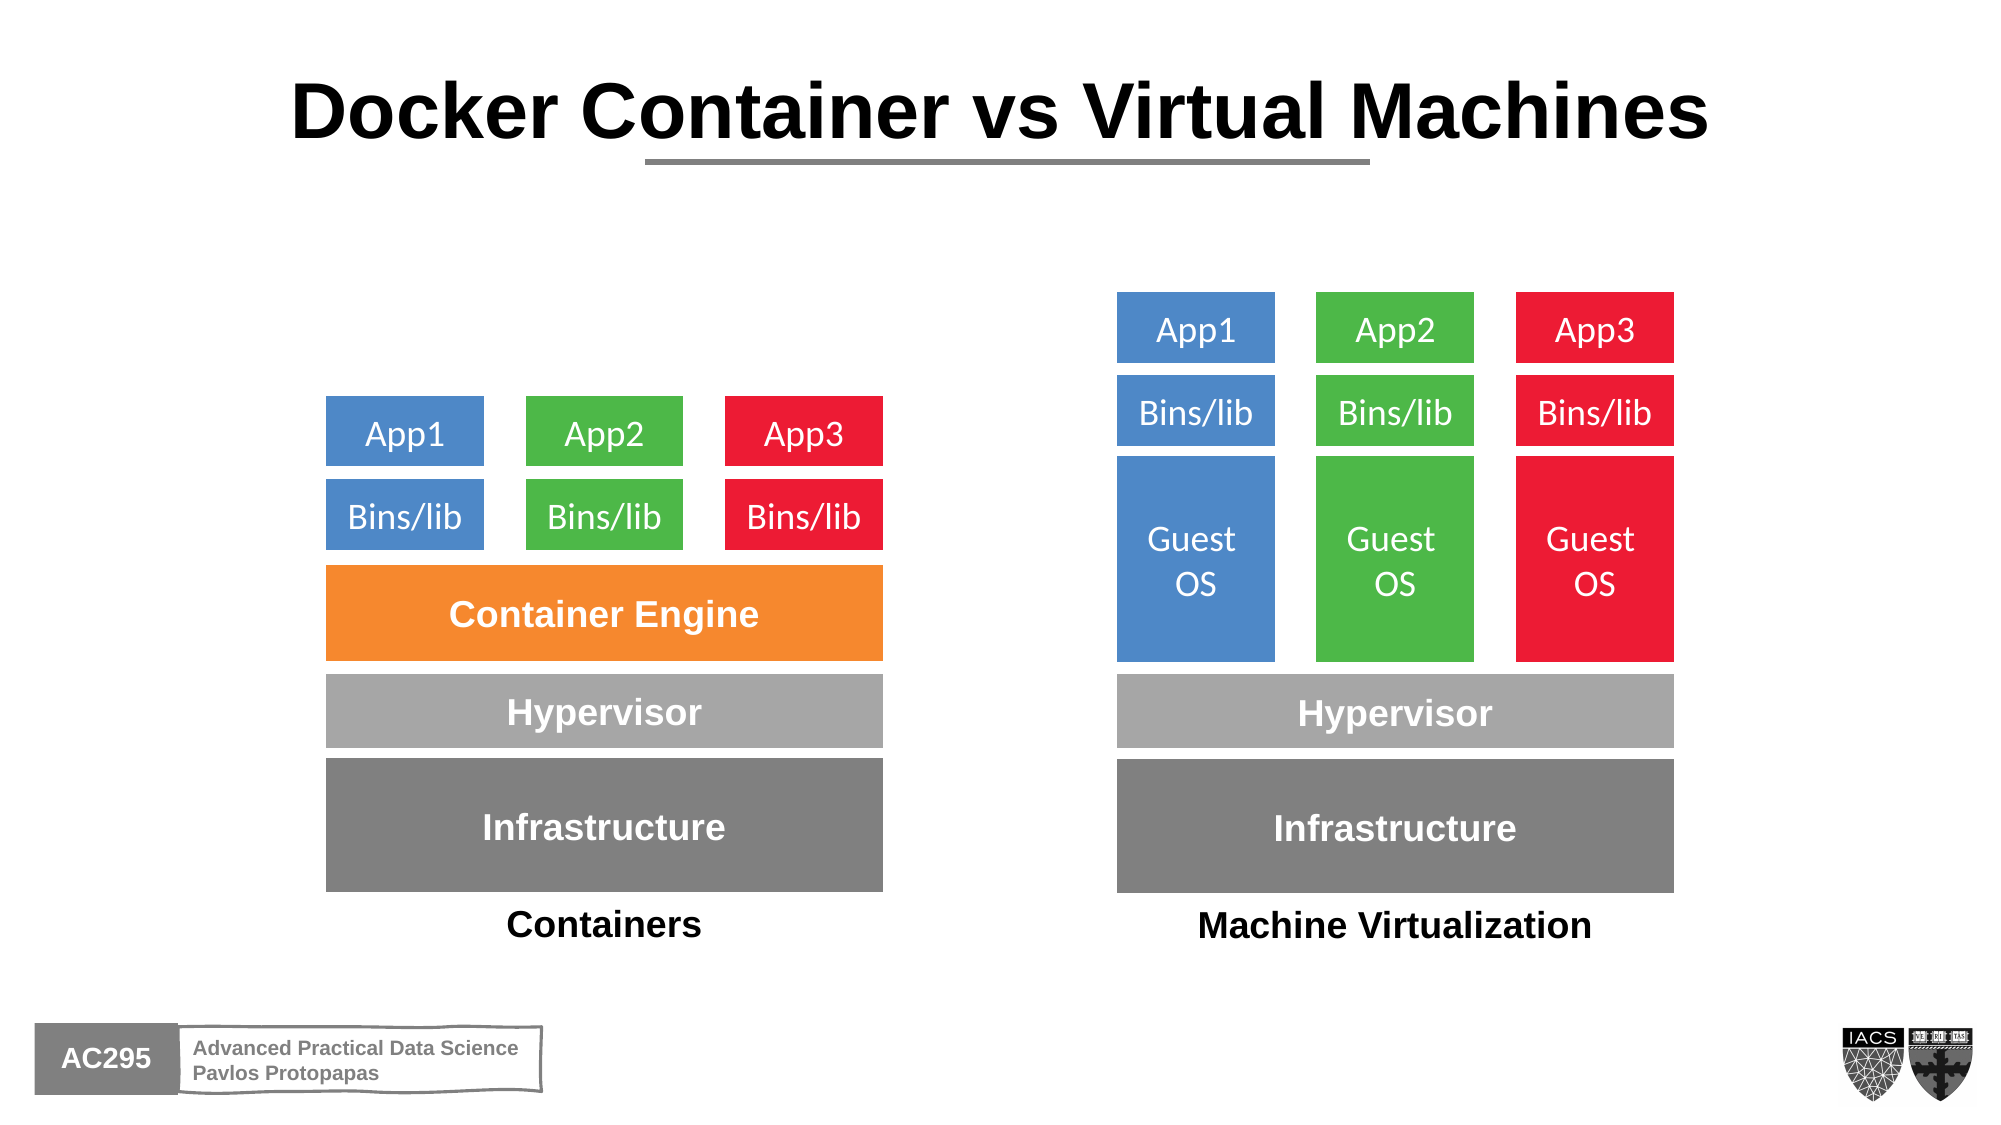

Docker Container vs Virtual Machines

App1
App3
App2
Bins/lib
Bins/lib
Bins/lib
Guest
OS
Guest
OS
Guest
OS
Hypervisor
Infrastructure
Machine Virtualization
App3
App1
App2
Bins/lib
Bins/lib
Bins/lib
Container Engine
Hypervisor
Infrastructure
Containers